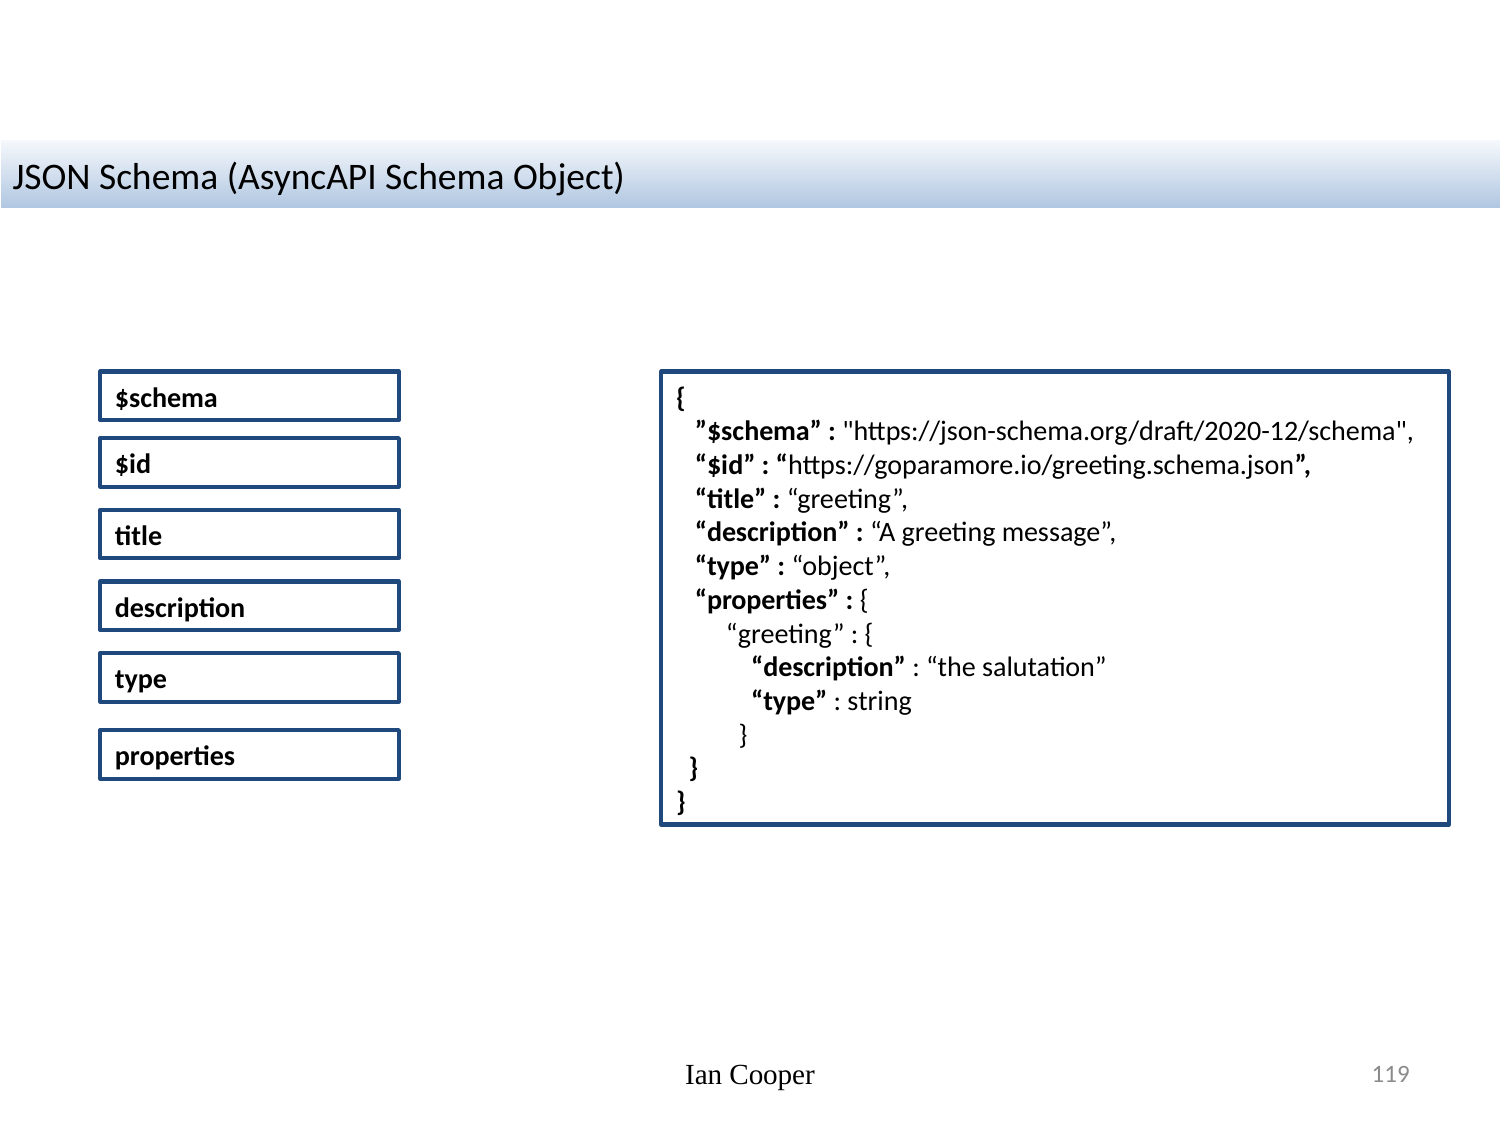

JSON Schema (AsyncAPI Schema Object)
$schema
{
   ”$schema” : "https://json-schema.org/draft/2020-12/schema",
   “$id” : “https://goparamore.io/greeting.schema.json”,
   “title” : “greeting”,
   “description” : “A greeting message”,
   “type” : “object”,
   “properties” : {
        “greeting” : {
            “description” : “the salutation”
            “type” : string
          }
  }
}
$id
title
description
type
properties
Ian Cooper
119